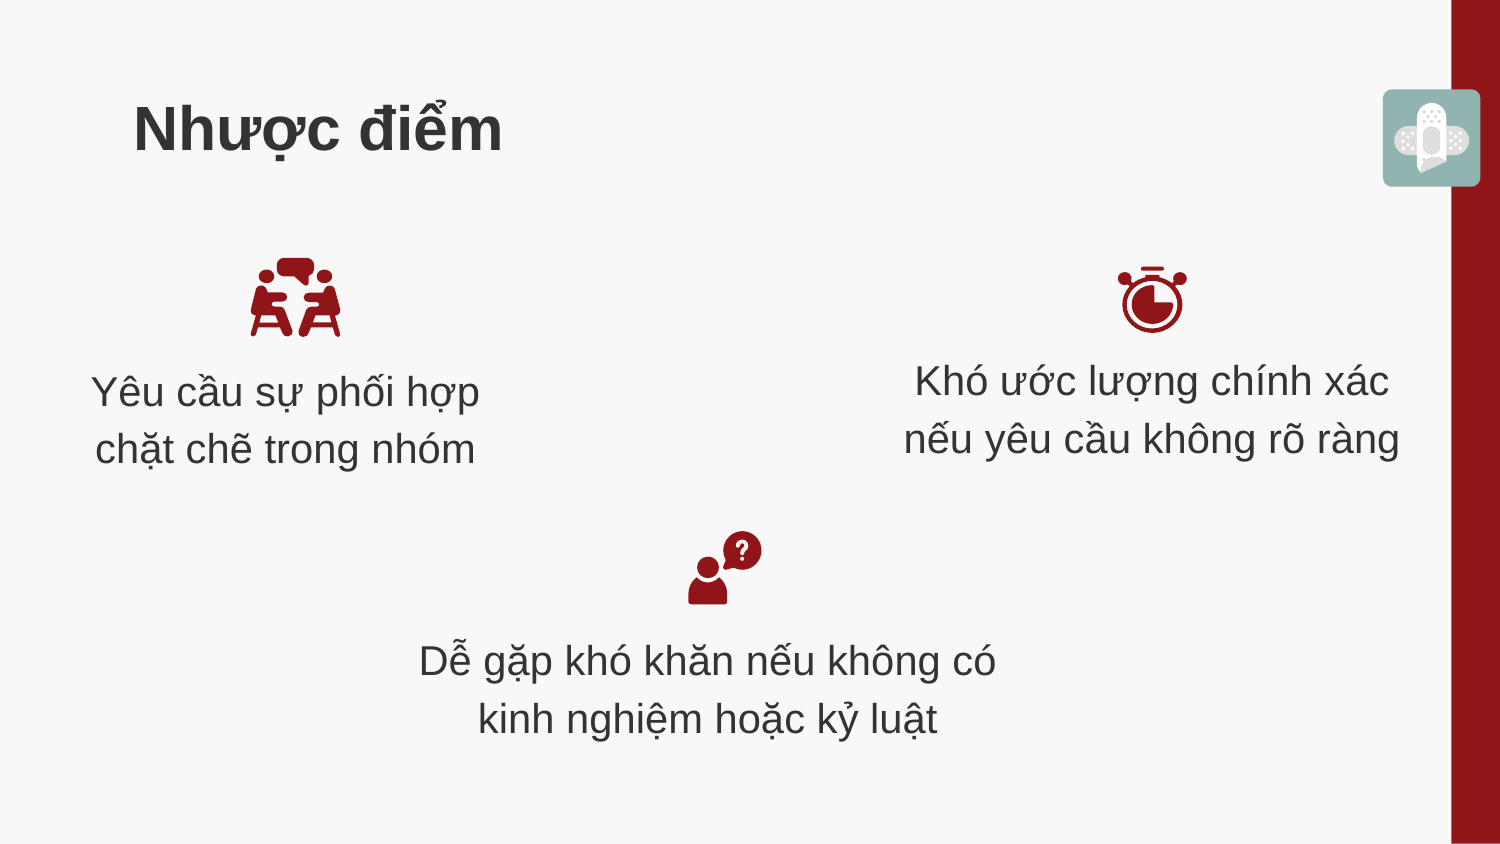

# Nhược điểm

03
Khó ước lượng chính xác nếu yêu cầu không rõ ràng
Yêu cầu sự phối hợp chặt chẽ trong nhóm

Dễ gặp khó khăn nếu không có kinh nghiệm hoặc kỷ luật